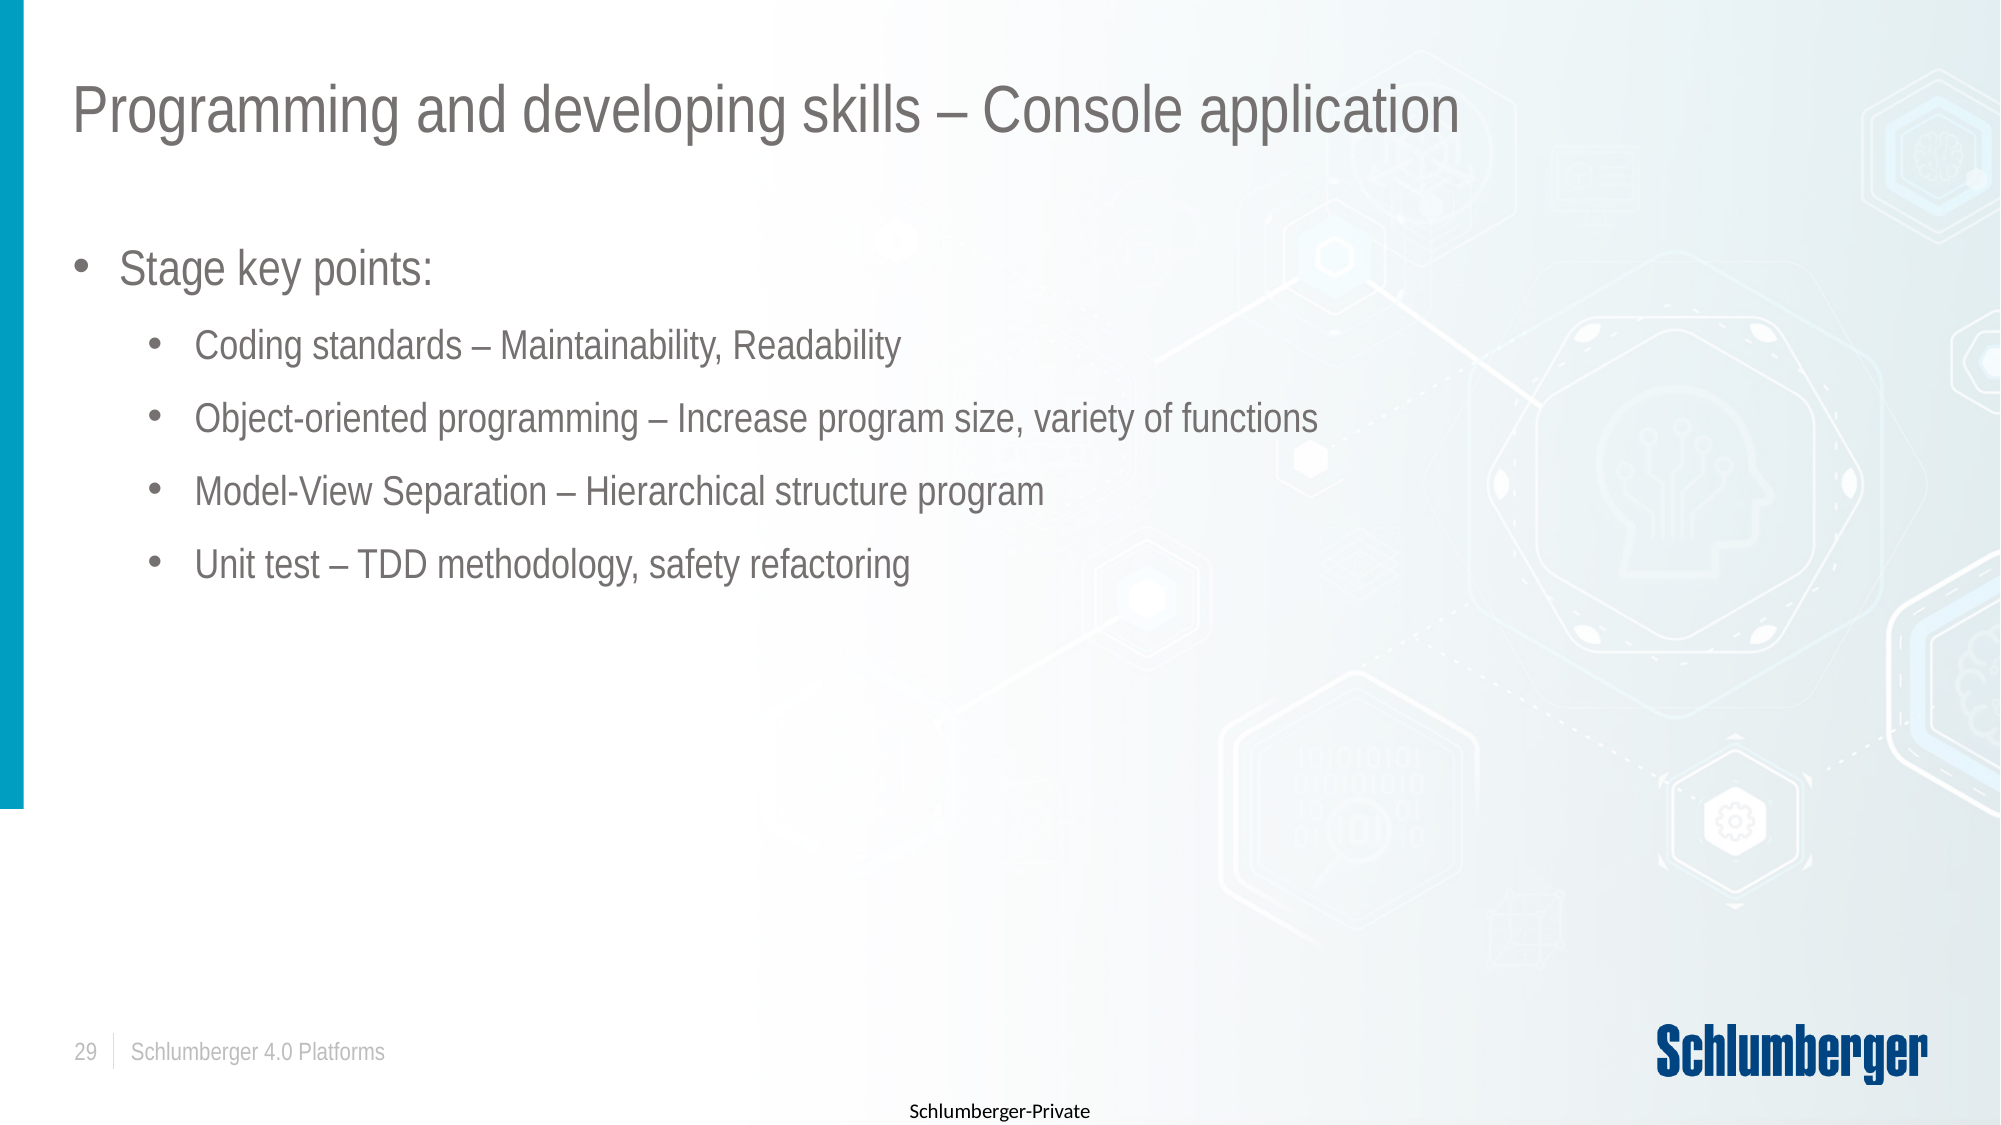

# Programming and developing skills – Console application
Stage key points:
Coding standards – Maintainability, Readability
Object-oriented programming – Increase program size, variety of functions
Model-View Separation – Hierarchical structure program
Unit test – TDD methodology, safety refactoring
29